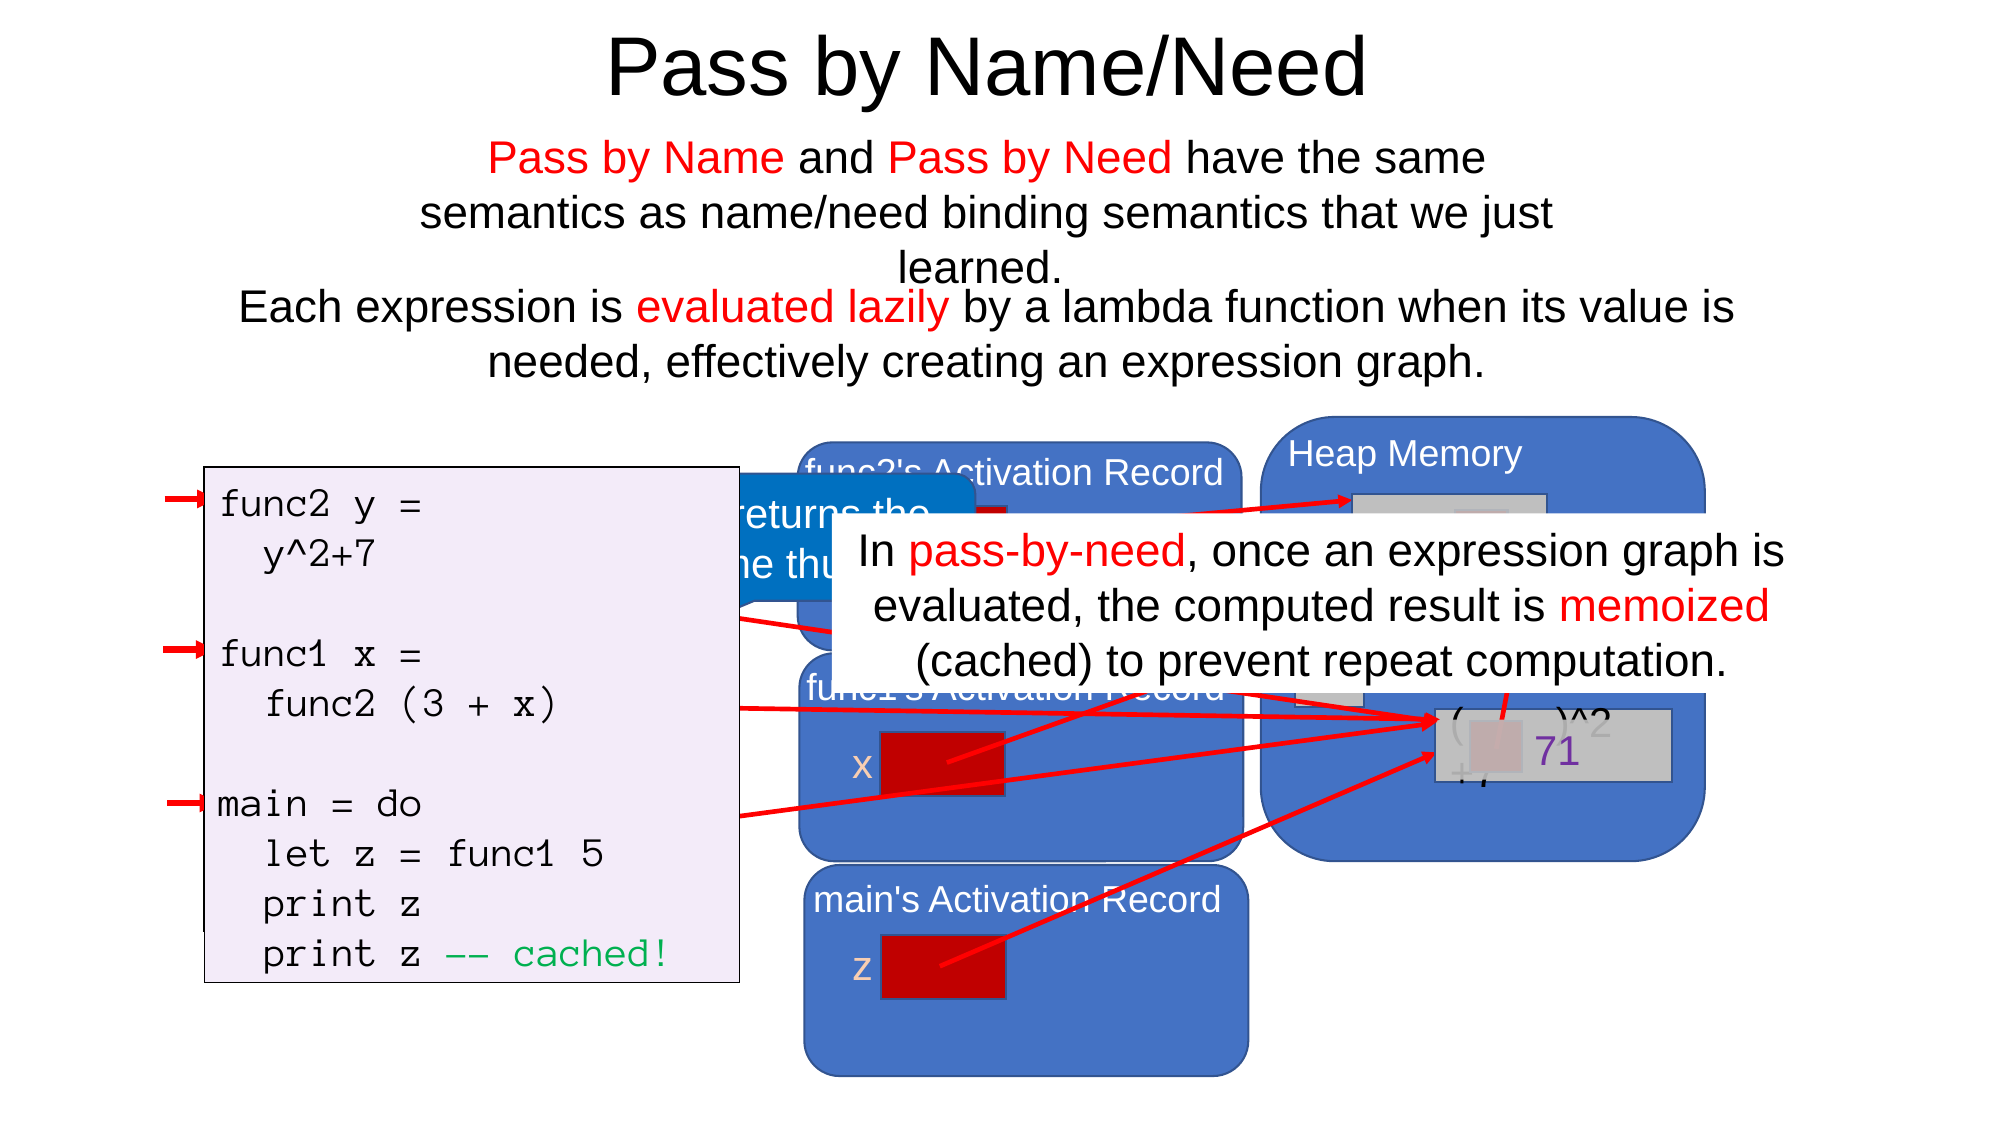

# Pass by Name/Need
Pass by Name and Pass by Need have the same semantics as name/need binding semantics that we just learned.
This returns a thunk that points to our full expression graph.
Each expression is evaluated lazily by a lambda function when its value is needed, effectively creating an expression graph.

Heap Memory
func2's Activation Record

func2 y =
  y^2+7

func1 x =
  func2 (3 + x)

main = do
  let z = func1 5
  print z
func2 y =
  y^2+7

func1 x =
  func2 (3 + x)

main = do
  let z = func1 5
  print z
  print z -- cached!
This returns the same thunk!
   3 +
8
y

In pass-by-need, once an expression graph is evaluated, the computed result is memoized (cached) to prevent repeat computation.

5
5

func1's Activation Record

(        )^2 +7
71

x

main's Activation Record

z